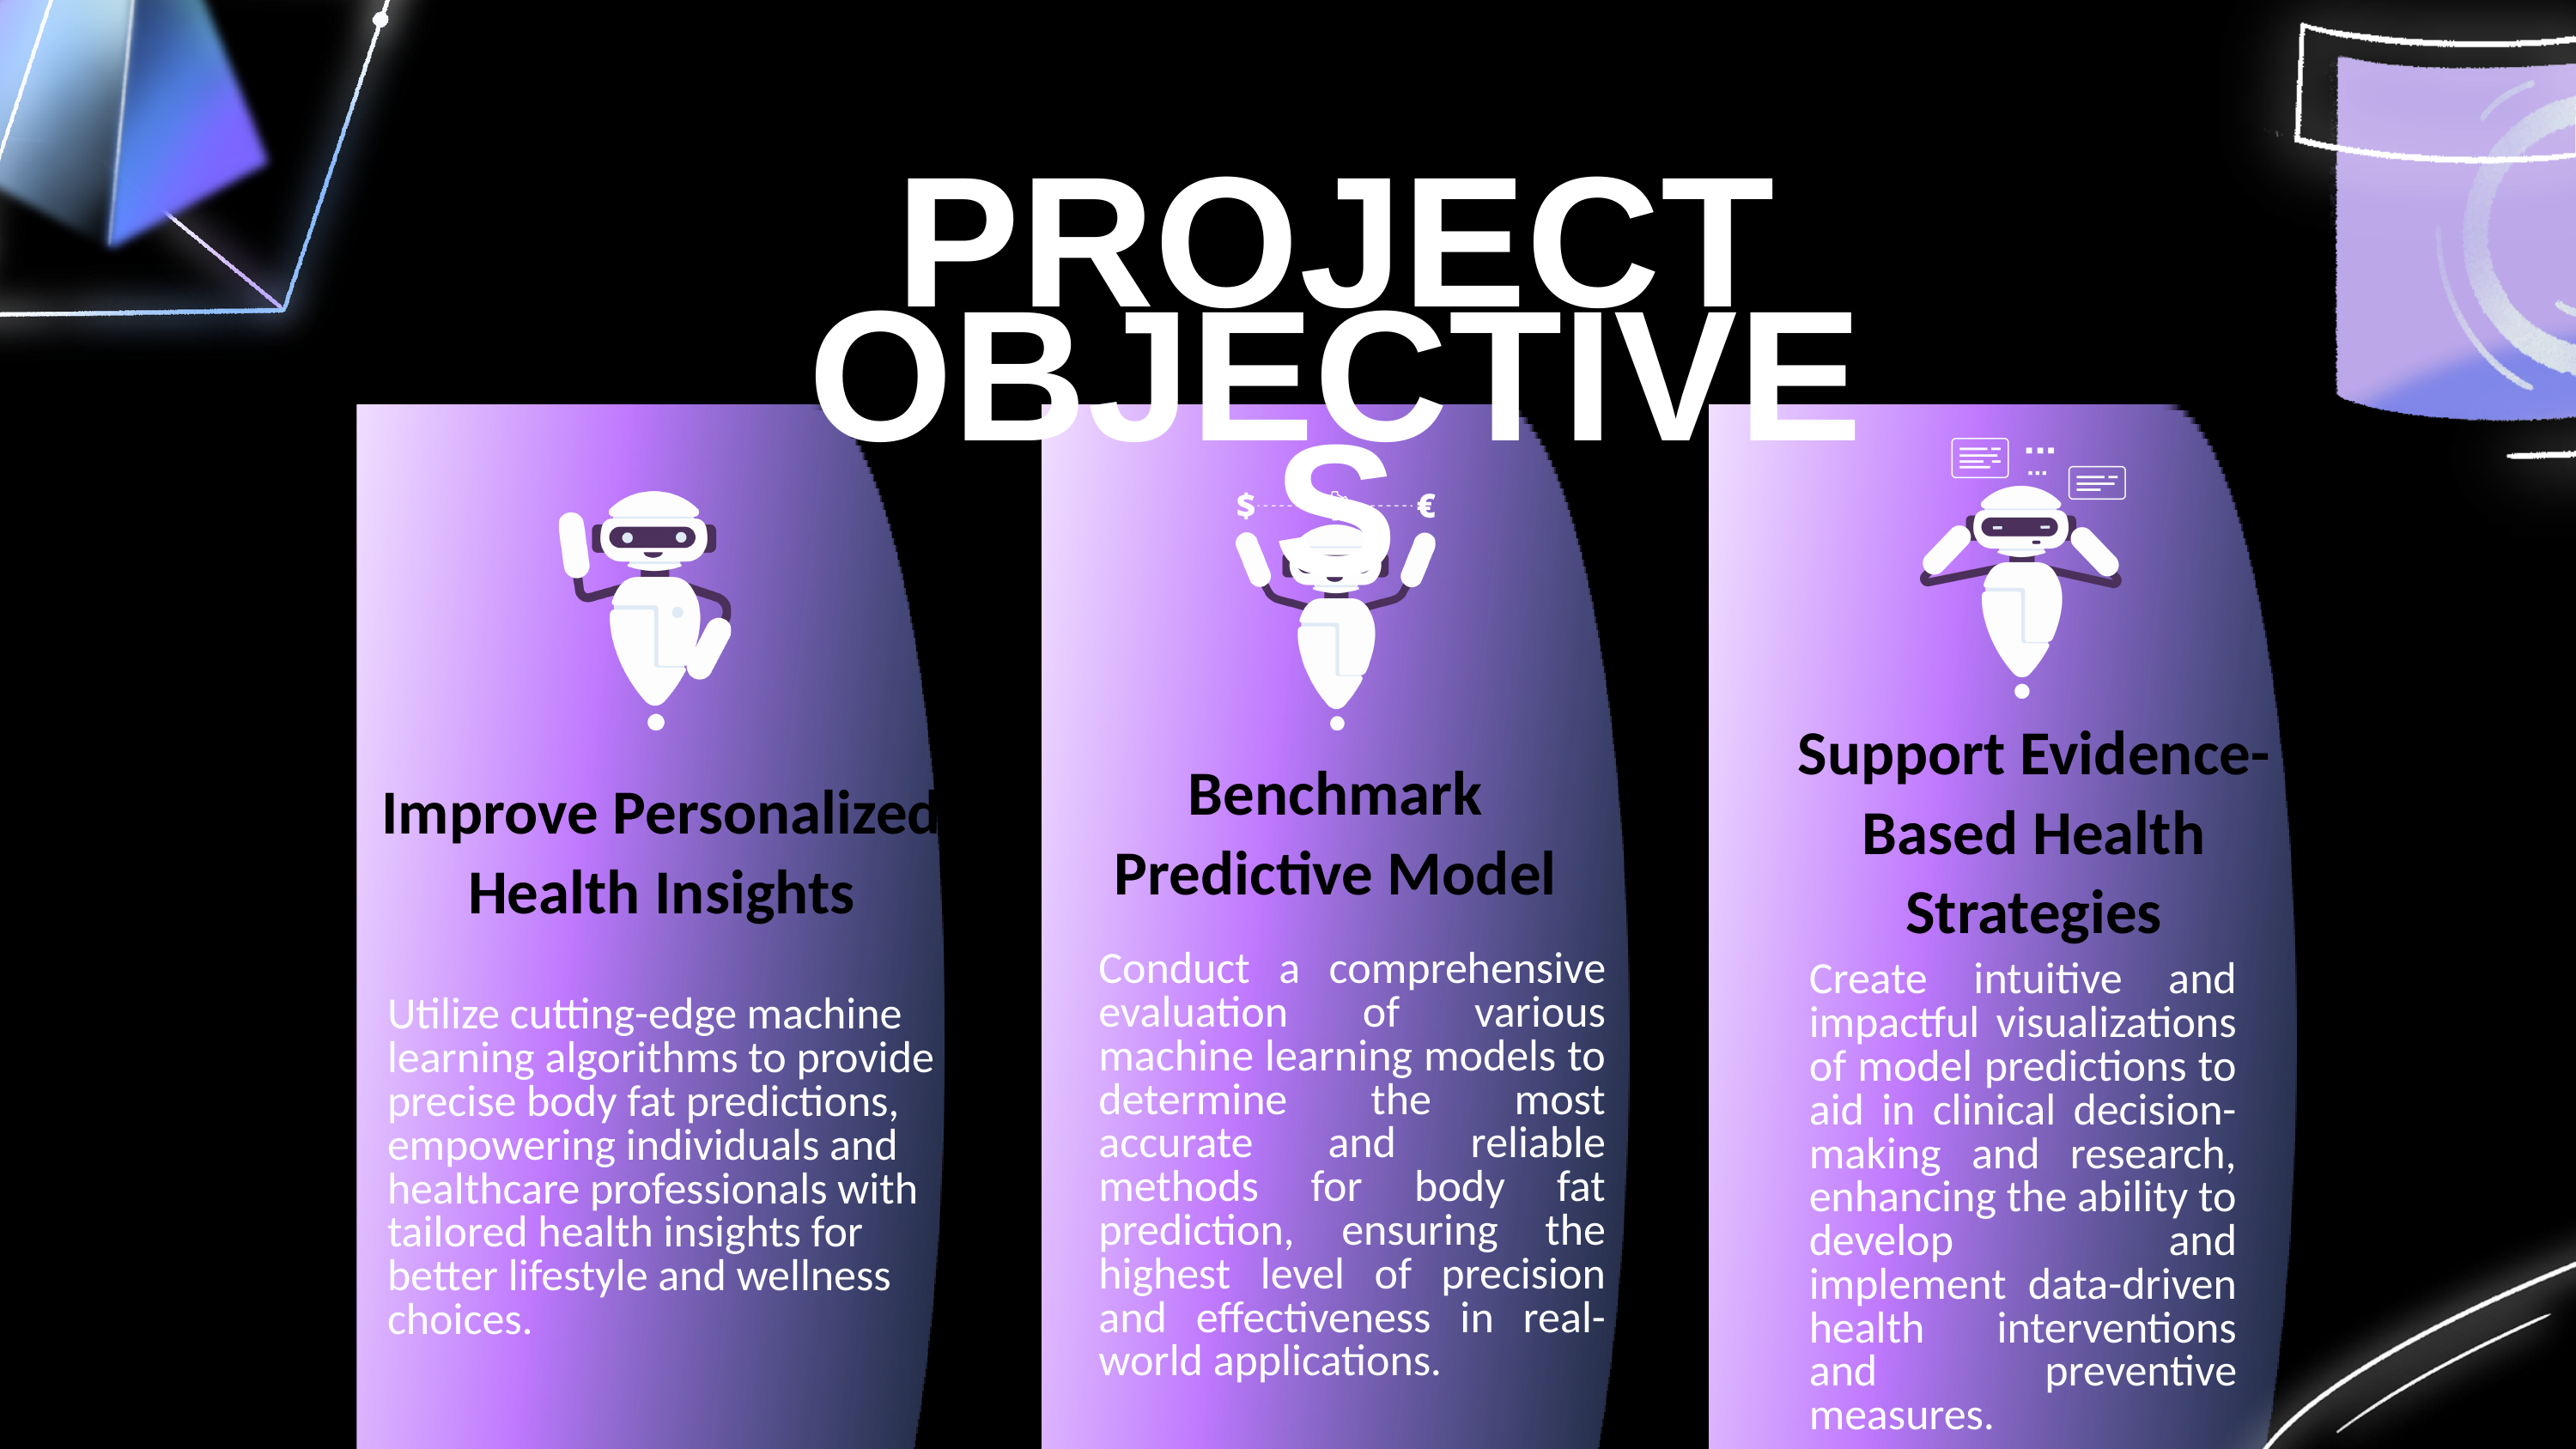

PROJECT OBJECTIVES

Support Evidence-Based Health Strategies
Benchmark Predictive Model

Improve Personalized Health Insights
Conduct a comprehensive evaluation of various machine learning models to determine the most accurate and reliable methods for body fat prediction, ensuring the highest level of precision and effectiveness in real-world applications.
Utilize cutting-edge machine learning algorithms to provide precise body fat predictions, empowering individuals and healthcare professionals with tailored health insights for better lifestyle and wellness choices.
Create intuitive and impactful visualizations of model predictions to aid in clinical decision-making and research, enhancing the ability to develop and implement data-driven health interventions and preventive measures.